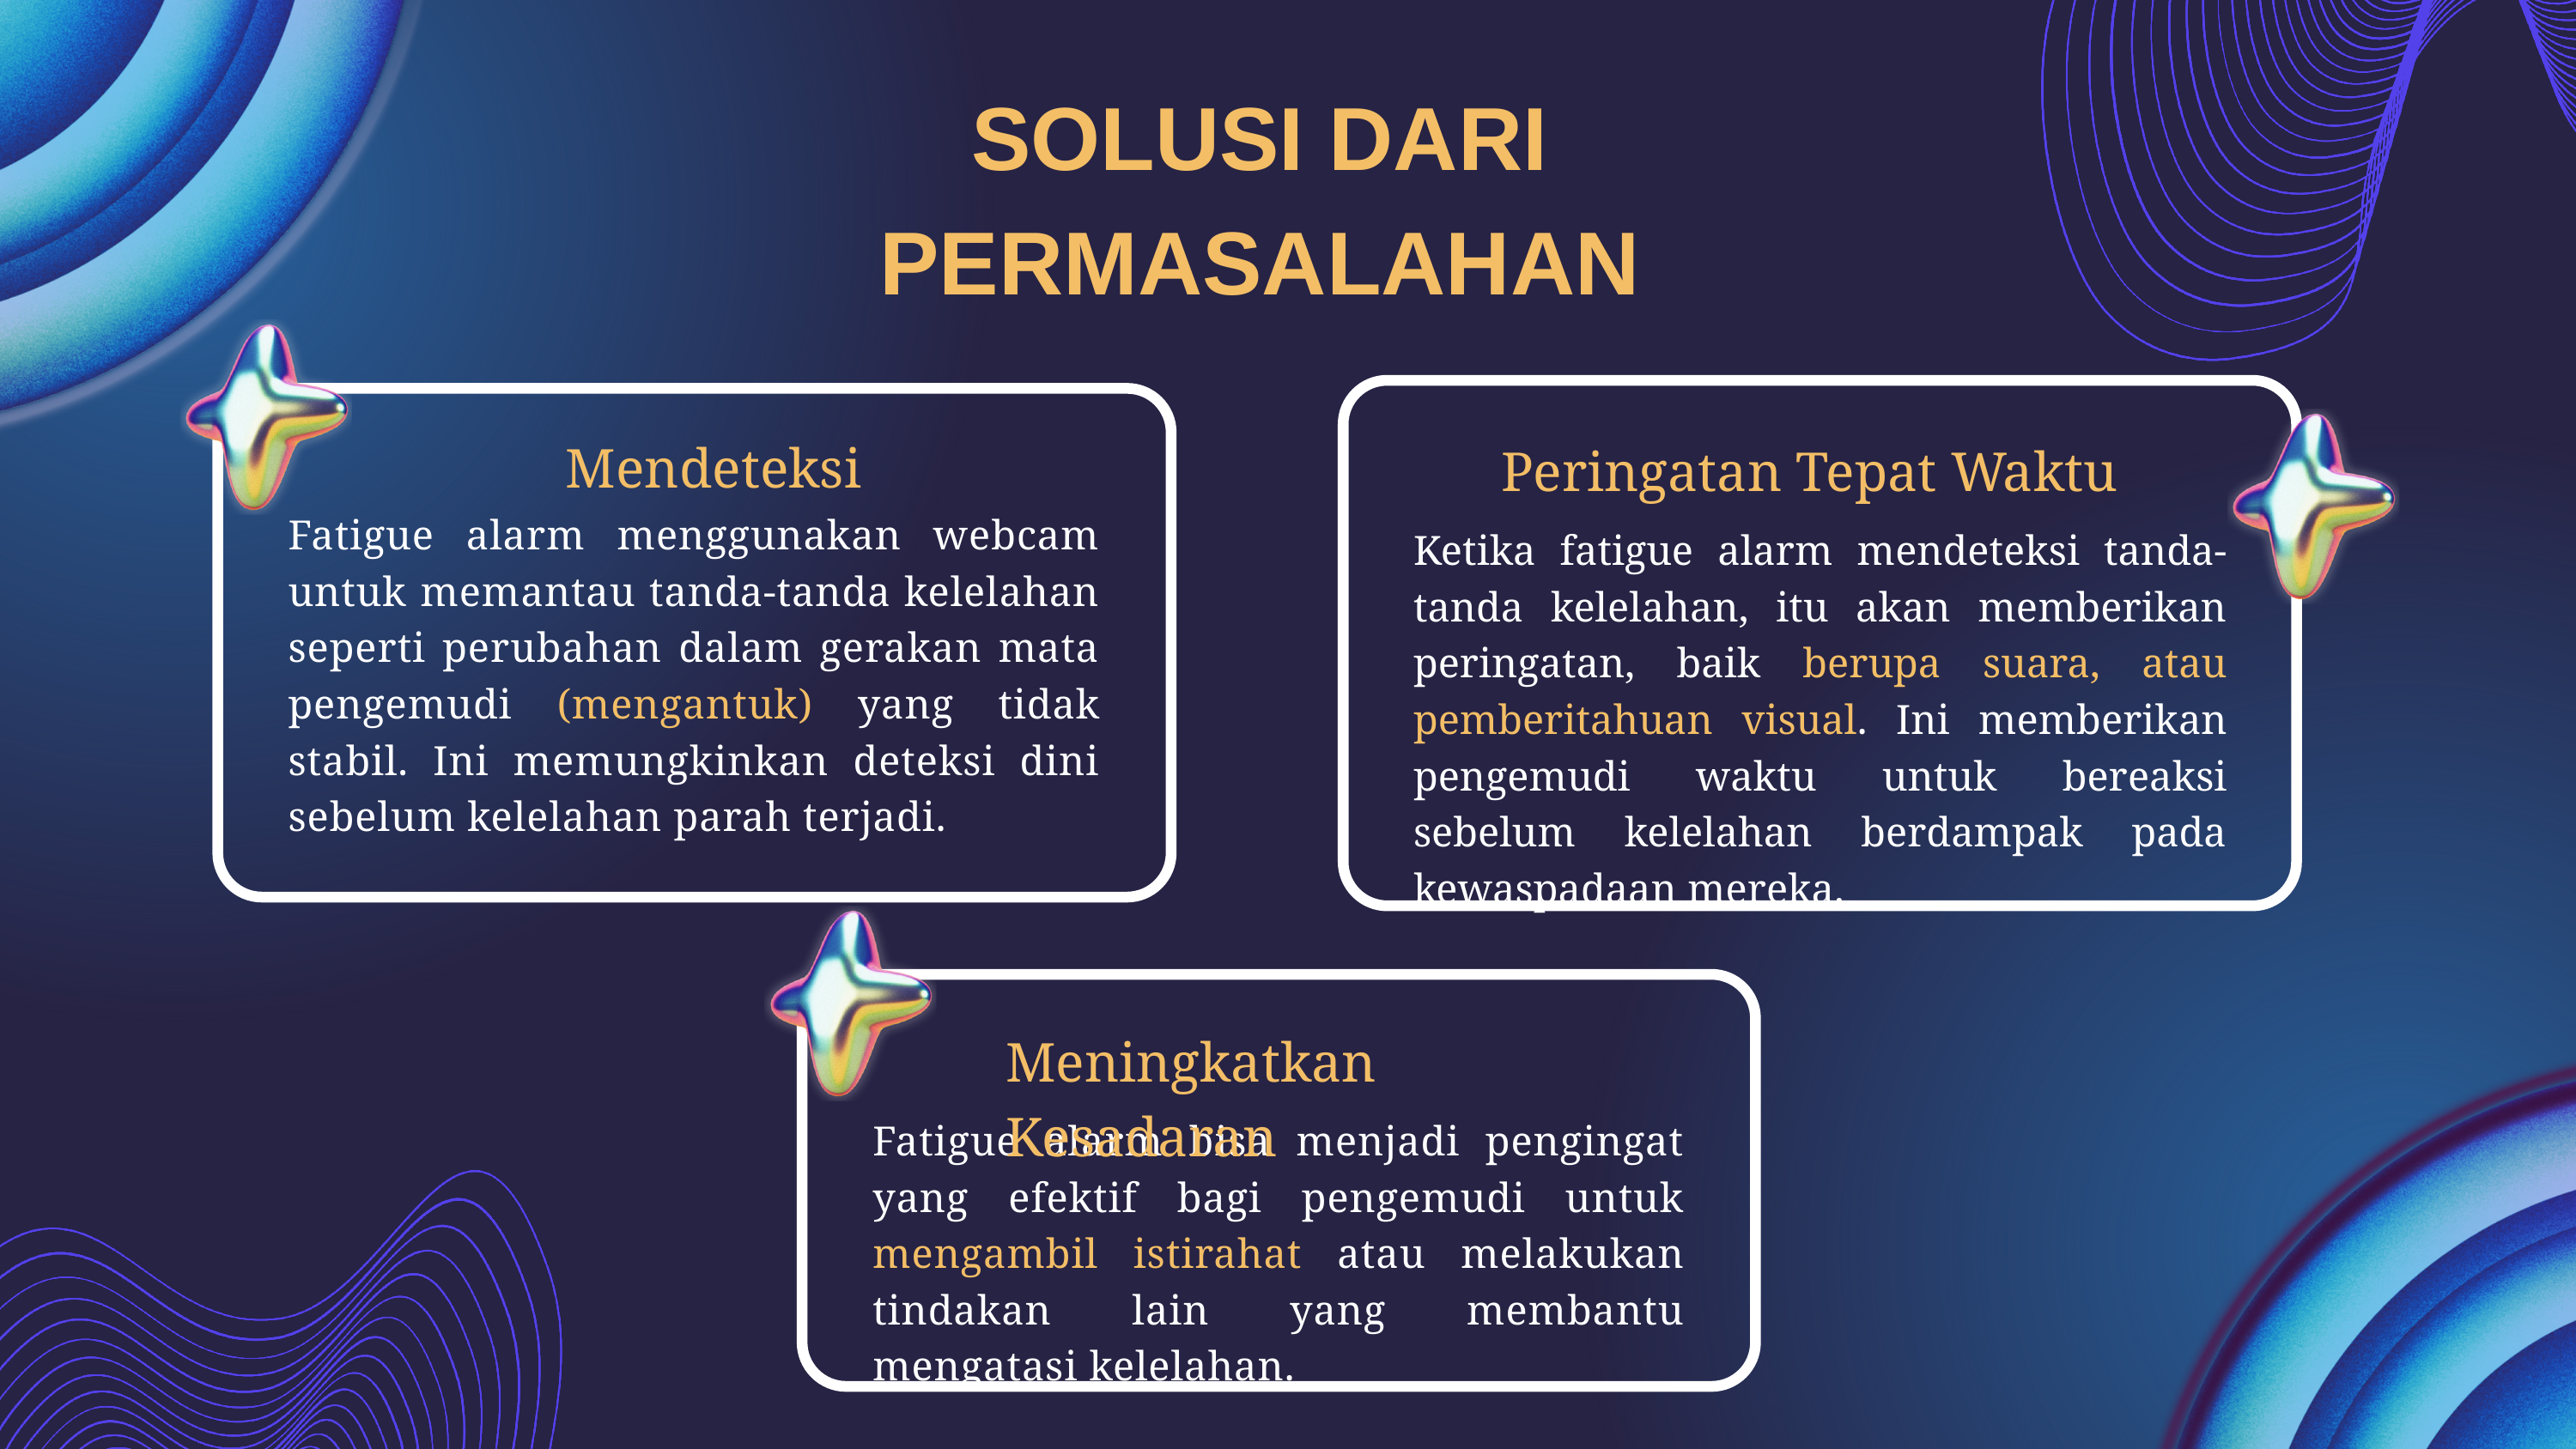

SOLUSI DARI PERMASALAHAN

Mendeteksi
Fatigue alarm menggunakan webcam untuk memantau tanda-tanda kelelahan seperti perubahan dalam gerakan mata pengemudi (mengantuk) yang tidak stabil. Ini memungkinkan deteksi dini sebelum kelelahan parah terjadi.

Peringatan Tepat Waktu
Ketika fatigue alarm mendeteksi tanda-tanda kelelahan, itu akan memberikan peringatan, baik berupa suara, atau pemberitahuan visual. Ini memberikan pengemudi waktu untuk bereaksi sebelum kelelahan berdampak pada kewaspadaan mereka.

Meningkatkan Kesadaran

Fatigue alarm bisa menjadi pengingat yang efektif bagi pengemudi untuk mengambil istirahat atau melakukan tindakan lain yang membantu mengatasi kelelahan.